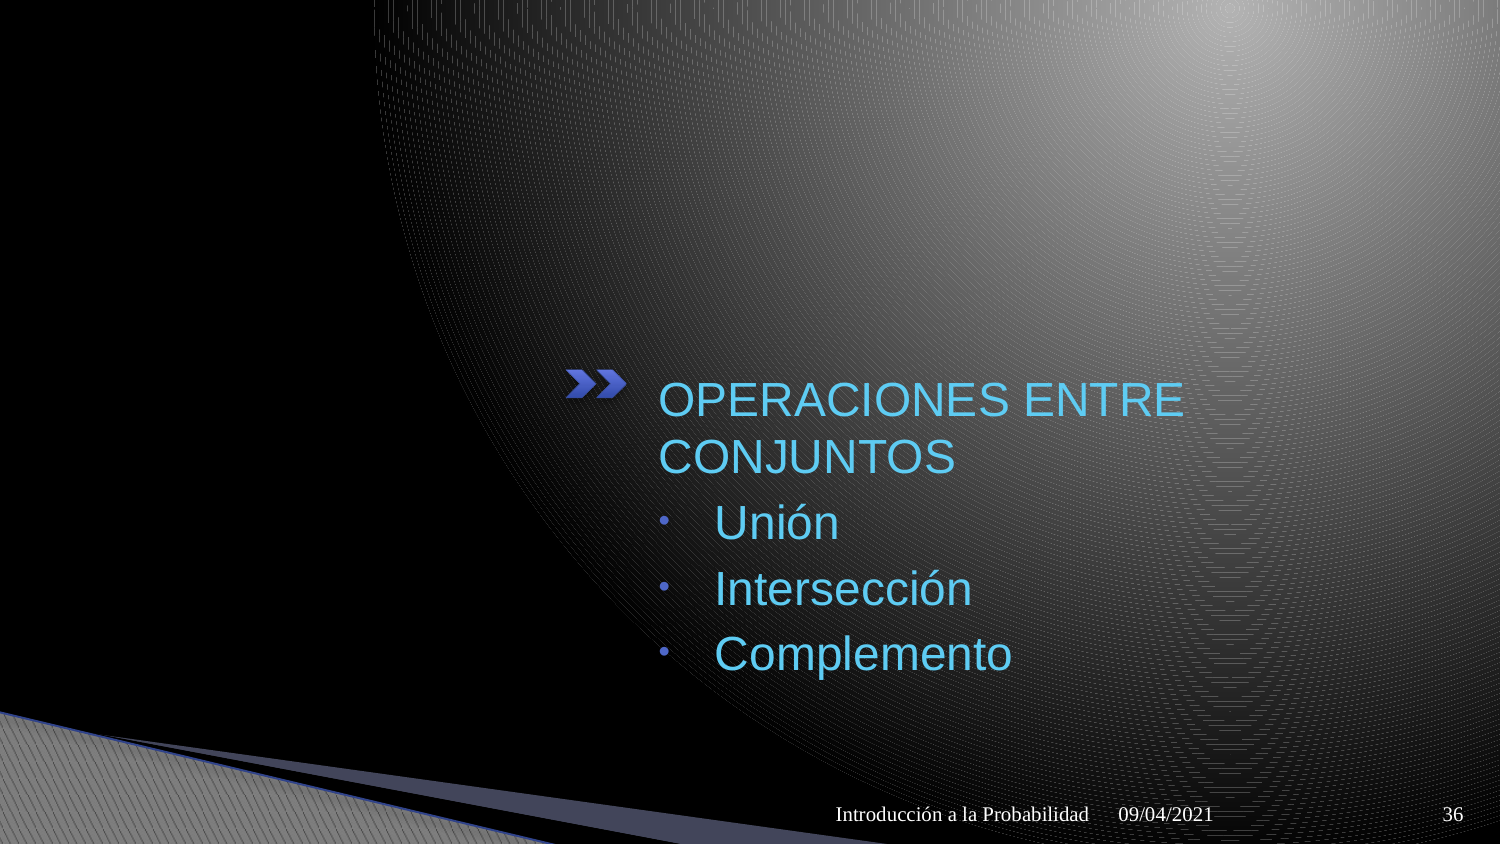

#
OPERACIONES ENTRE CONJUNTOS
Unión
Intersección
Complemento
Introducción a la Probabilidad
09/04/2021
36